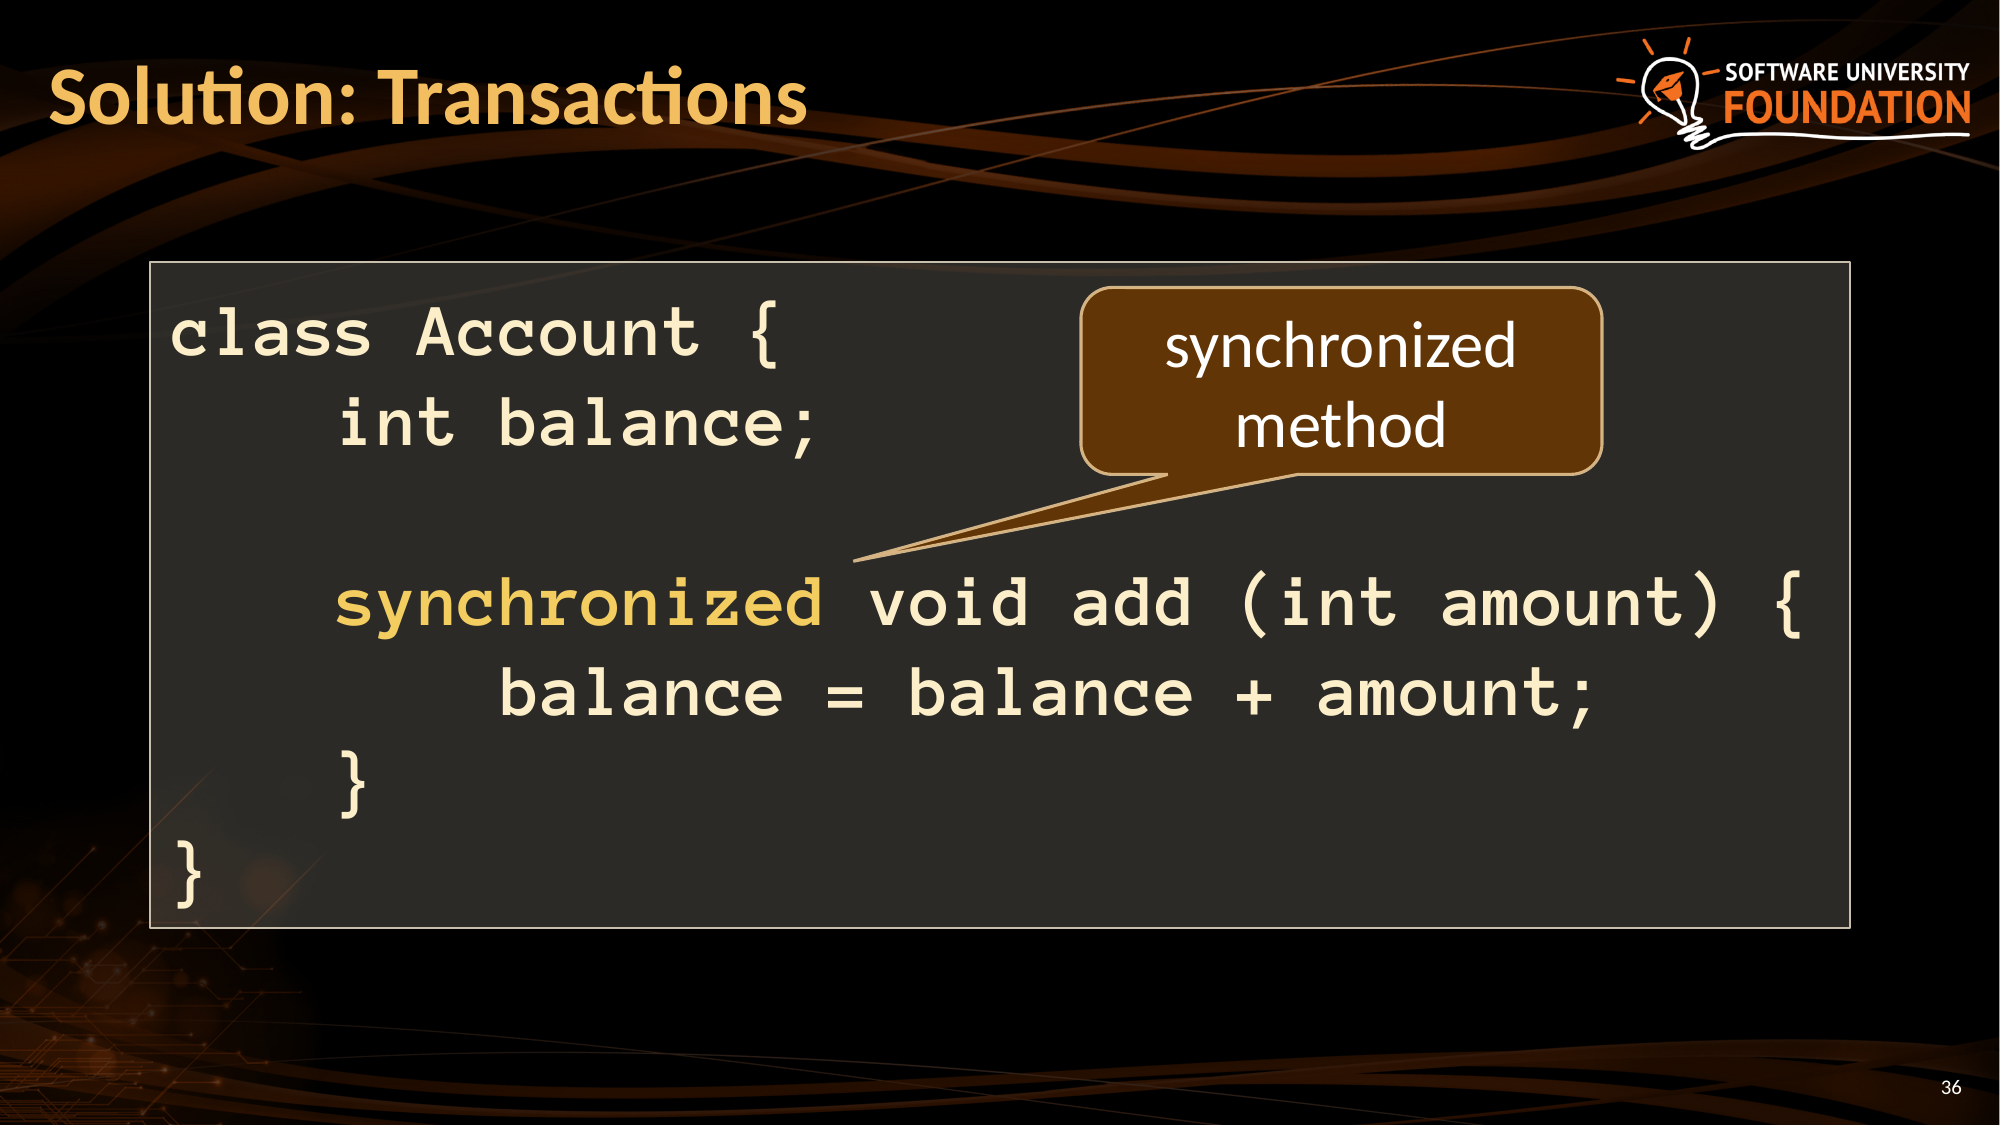

# Solution: Transactions
class Account {
    int balance;

    synchronized void add (int amount) {
        balance = balance + amount;
    }
}
synchronized method
36